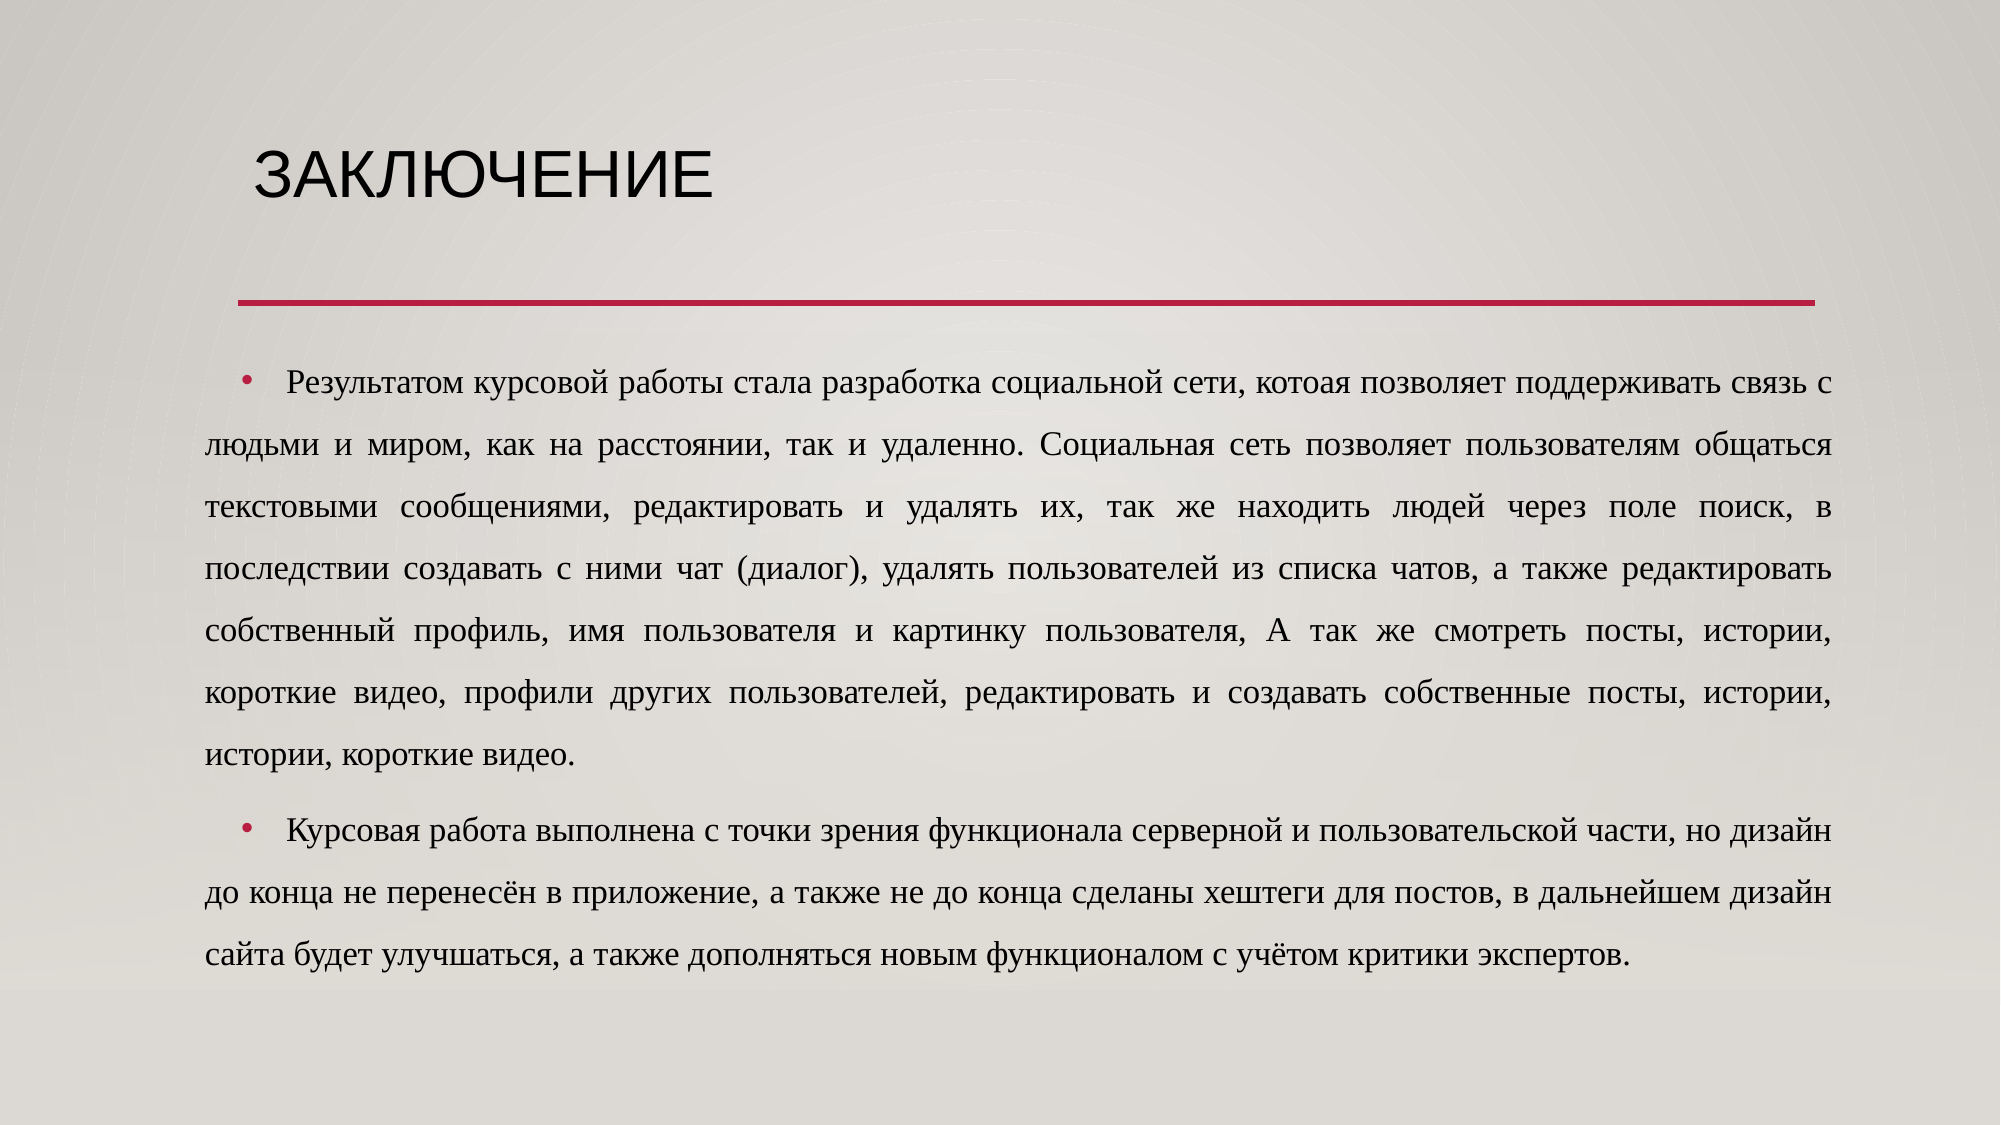

# ЗАключение
Результатом курсовой работы стала разработка социальной сети, котоая позволяет поддерживать связь с людьми и миром, как на расстоянии, так и удаленно. Социальная сеть позволяет пользователям общаться текстовыми сообщениями, редактировать и удалять их, так же находить людей через поле поиск, в последствии создавать с ними чат (диалог), удалять пользователей из списка чатов, а также редактировать собственный профиль, имя пользователя и картинку пользователя, А так же смотреть посты, истории, короткие видео, профили других пользователей, редактировать и создавать собственные посты, истории, истории, короткие видео.
Курсовая работа выполнена с точки зрения функционала серверной и пользовательской части, но дизайн до конца не перенесён в приложение, а также не до конца сделаны хештеги для постов, в дальнейшем дизайн сайта будет улучшаться, а также дополняться новым функционалом с учётом критики экспертов.